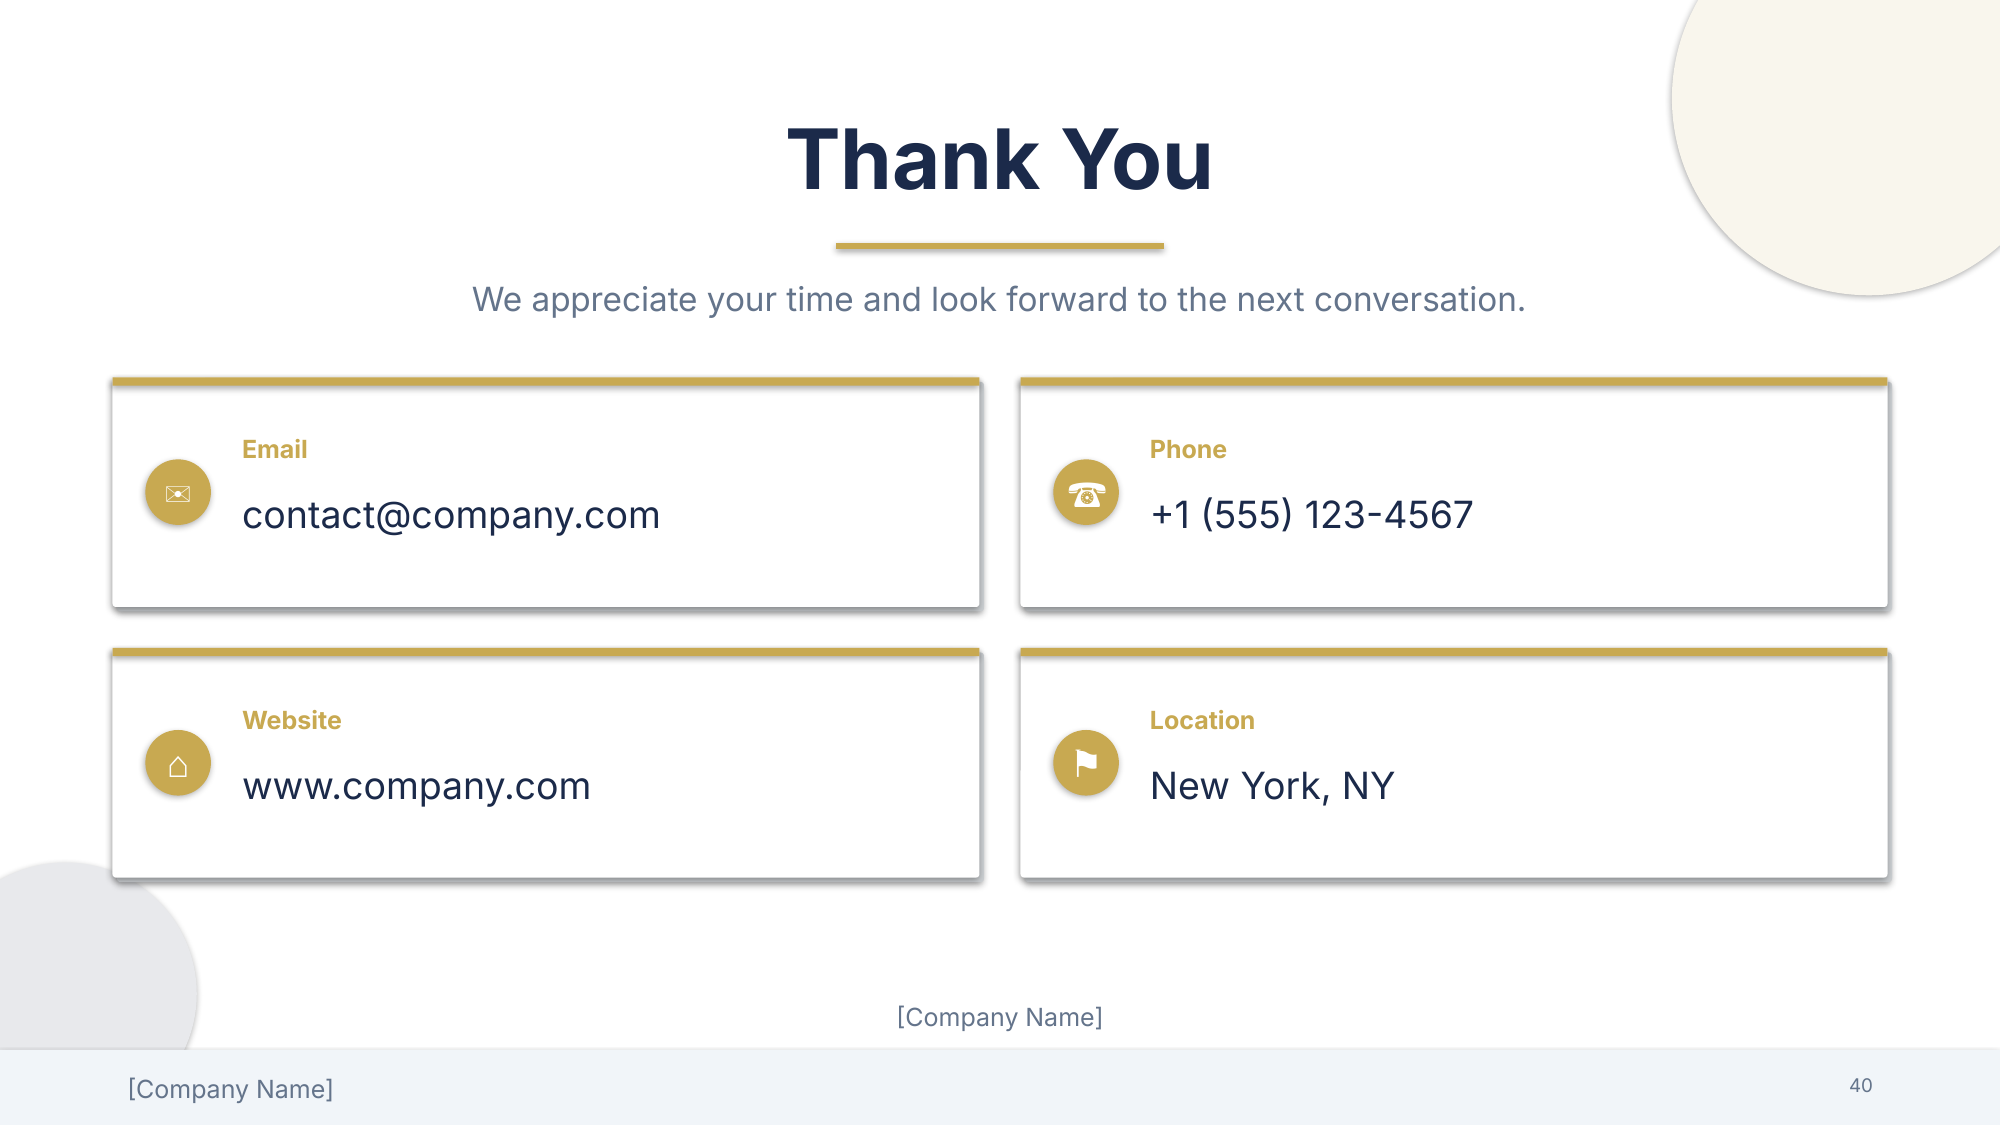

Thank You
We appreciate your time and look forward to the next conversation.

Email
Phone

✉

☎
contact@company.com
+1 (555) 123-4567

Website
Location

⌂

⚑
www.company.com
New York, NY

[Company Name]

[Company Name]
40